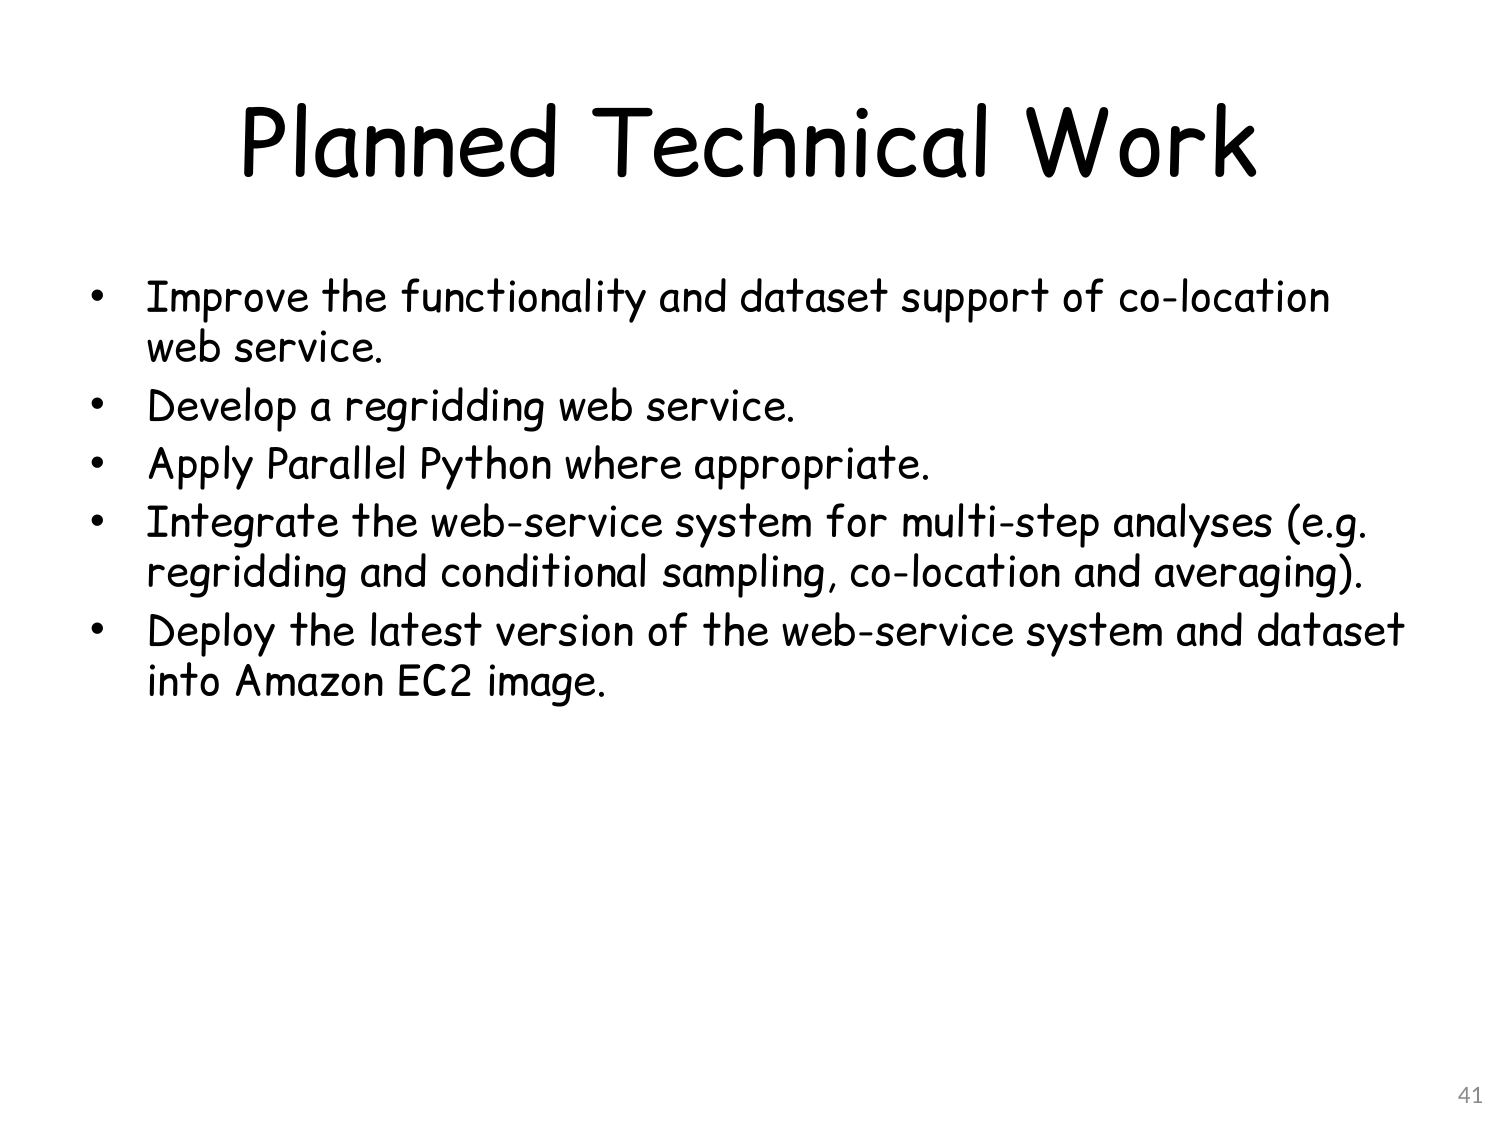

# Planned Technical Work
Improve the functionality and dataset support of co-location web service.
Develop a regridding web service.
Apply Parallel Python where appropriate.
Integrate the web-service system for multi-step analyses (e.g. regridding and conditional sampling, co-location and averaging).
Deploy the latest version of the web-service system and dataset into Amazon EC2 image.

41